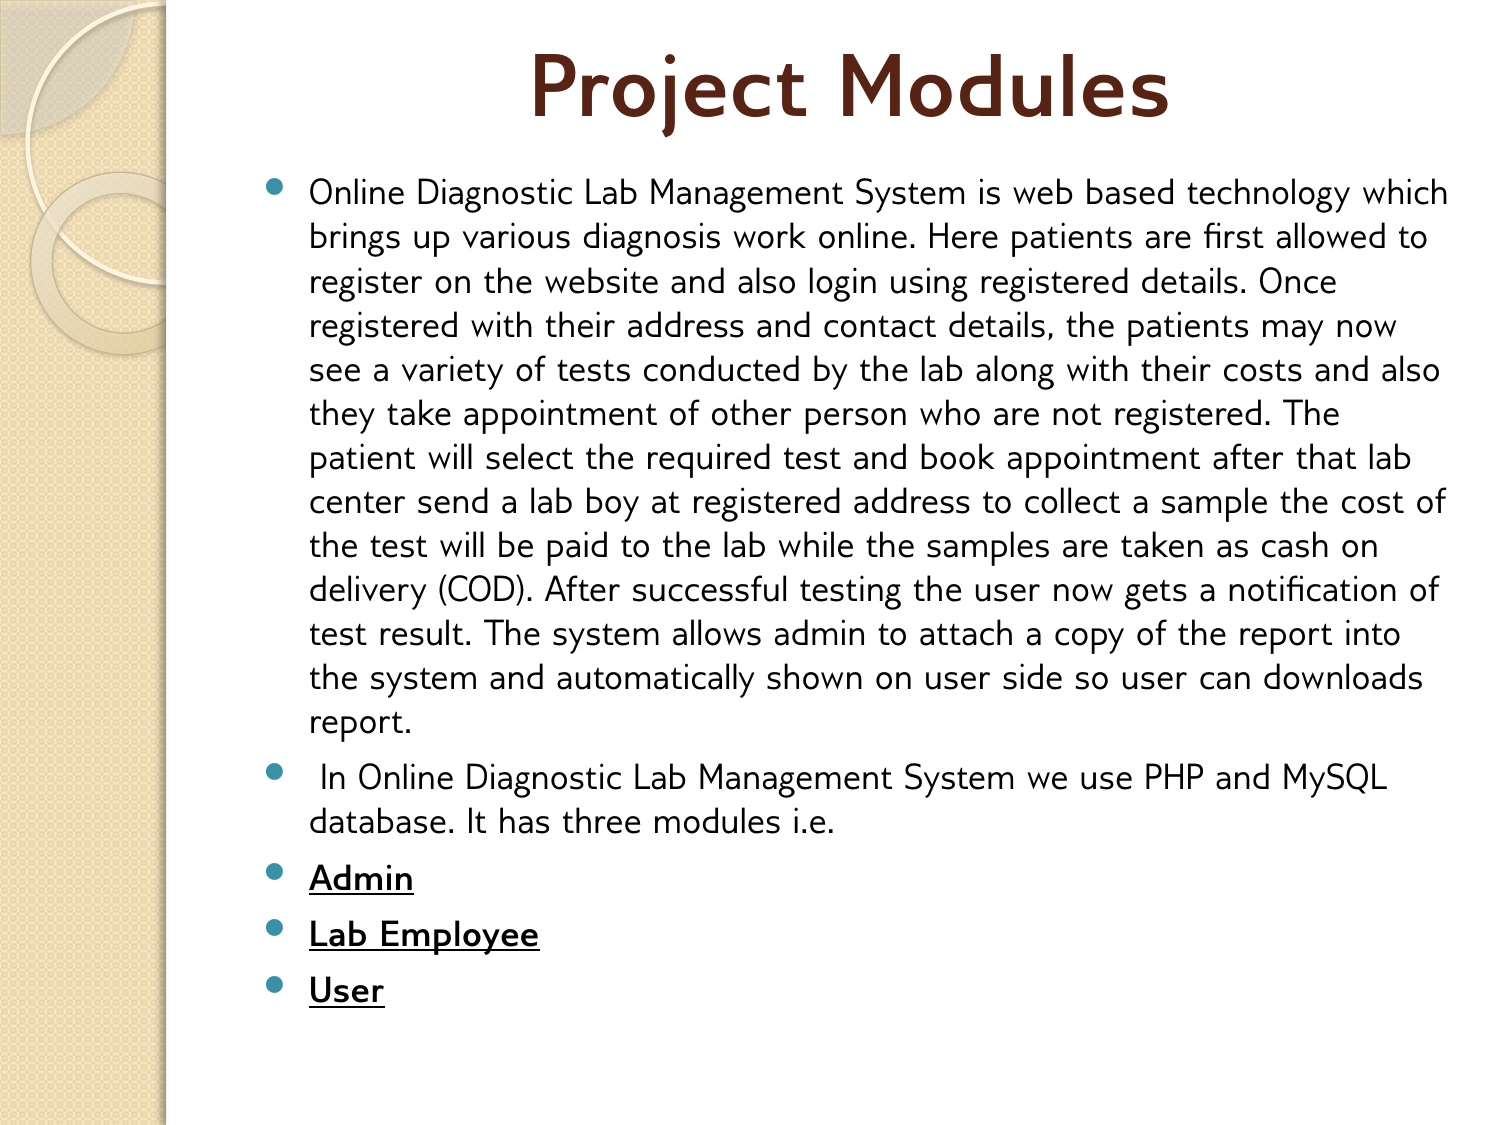

# Project Modules
Online Diagnostic Lab Management System is web based technology which brings up various diagnosis work online. Here patients are first allowed to register on the website and also login using registered details. Once registered with their address and contact details, the patients may now see a variety of tests conducted by the lab along with their costs and also they take appointment of other person who are not registered. The patient will select the required test and book appointment after that lab center send a lab boy at registered address to collect a sample the cost of the test will be paid to the lab while the samples are taken as cash on delivery (COD). After successful testing the user now gets a notification of test result. The system allows admin to attach a copy of the report into the system and automatically shown on user side so user can downloads report.
 In Online Diagnostic Lab Management System we use PHP and MySQL database. It has three modules i.e.
Admin
Lab Employee
User